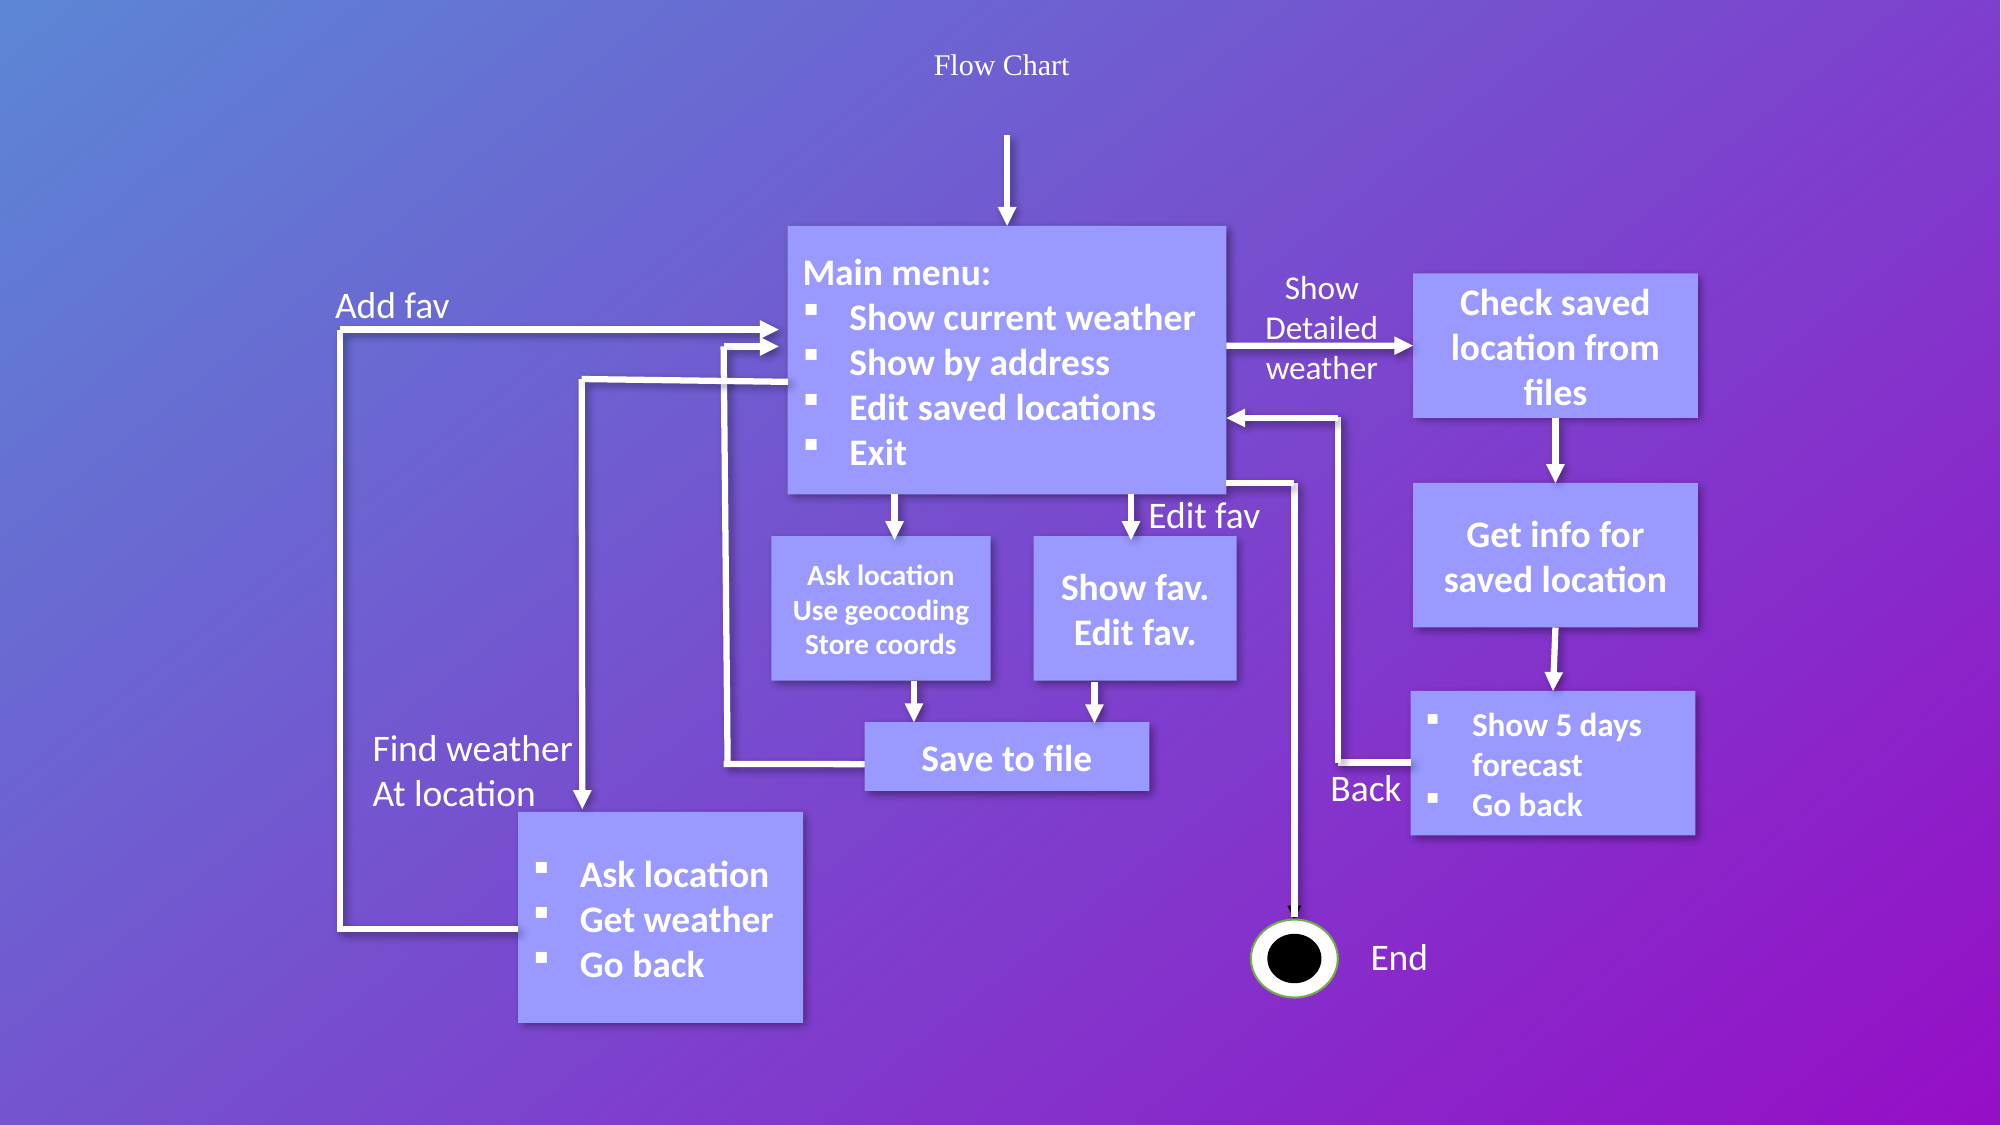

# Flow Chart
Main menu:
Show current weather
Show by address
Edit saved locations
Exit
Show
Detailed weather
Add fav
Check saved location from files
Get info for saved location
Edit fav
Ask location
Use geocoding
Store coords
Show fav.
Edit fav.
Show 5 days forecast
Go back
Find weather
At location
Save to file
Back
Ask location
Get weather
Go back

End